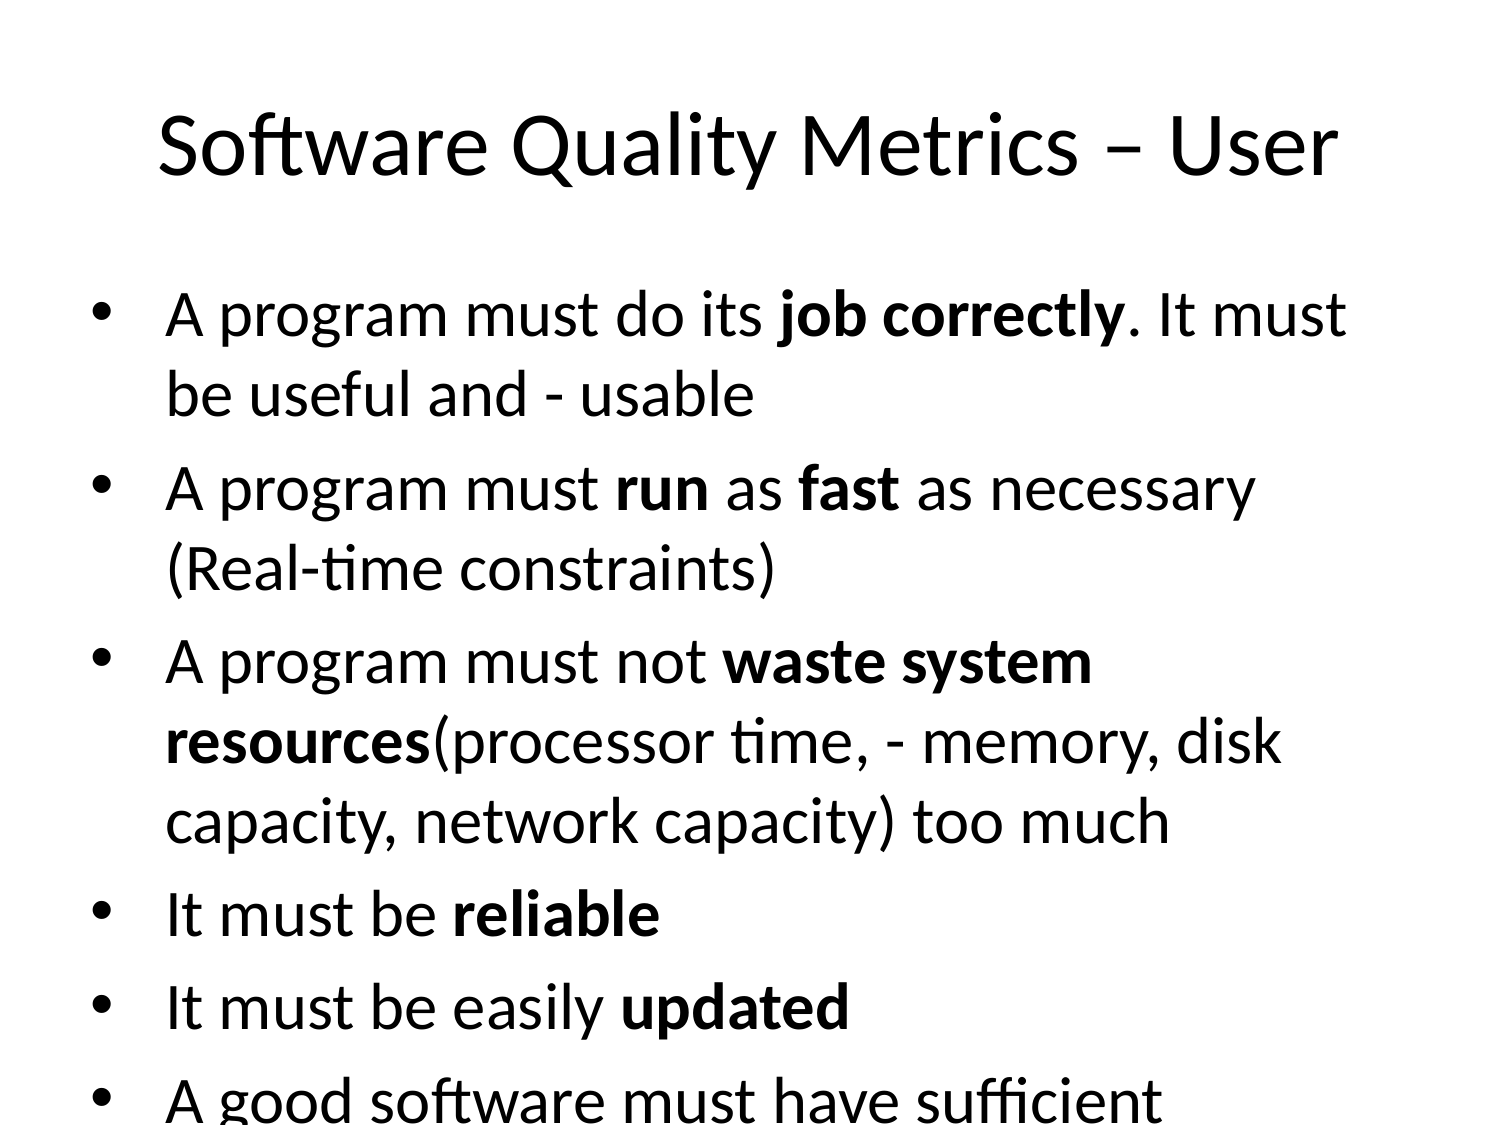

# Software Quality Metrics – User
A program must do its job correctly. It must be useful and - usable
A program must run as fast as necessary (Real-time constraints)
A program must not waste system resources(processor time, - memory, disk capacity, network capacity) too much
It must be reliable
It must be easily updated
A good software must have sufficient documentation (users manual)